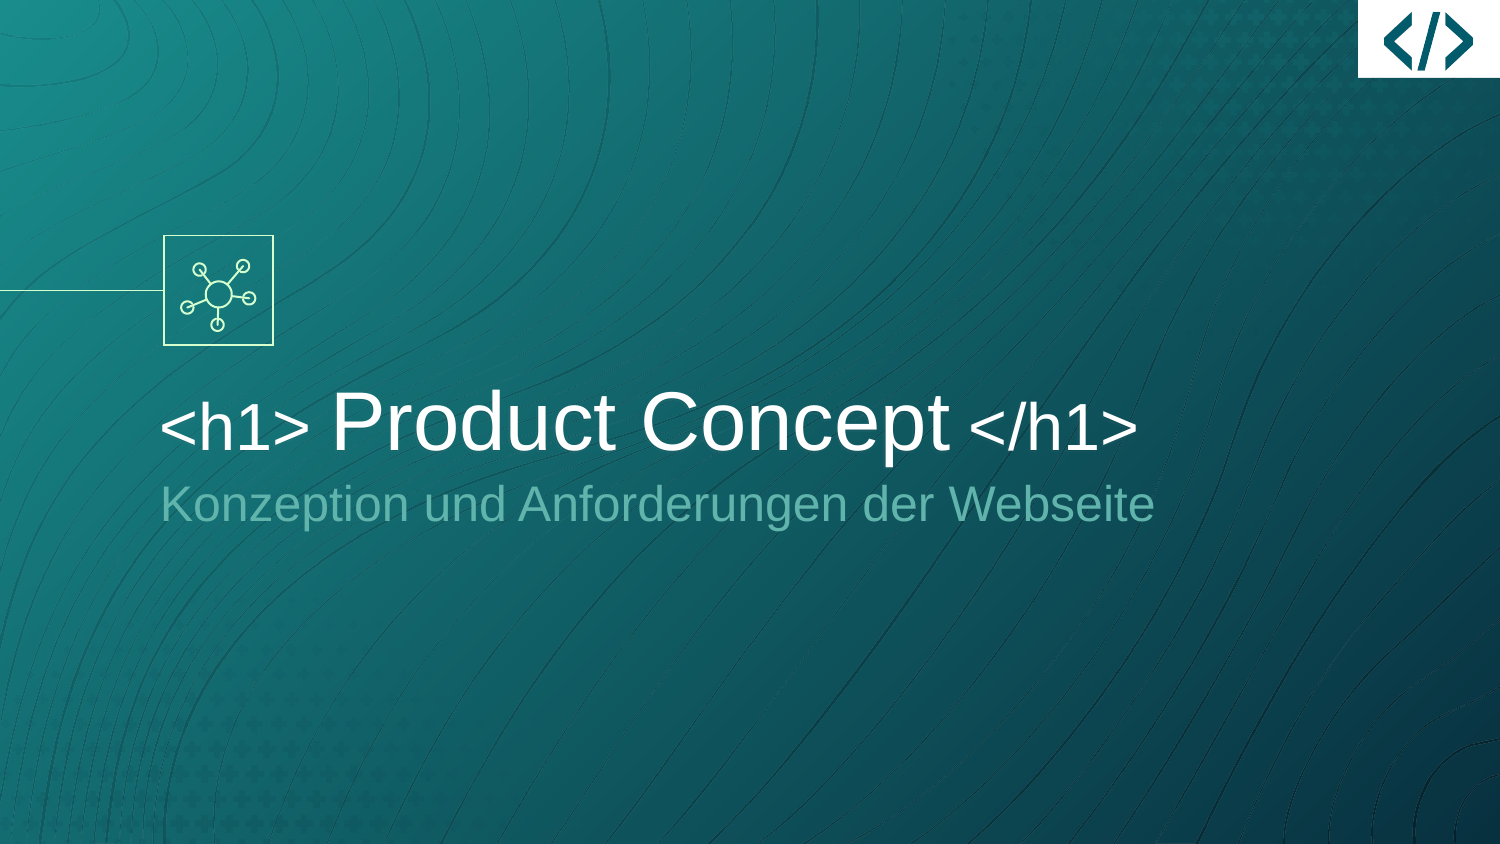

# <h1> Product Concept </h1>
Konzeption und Anforderungen der Webseite